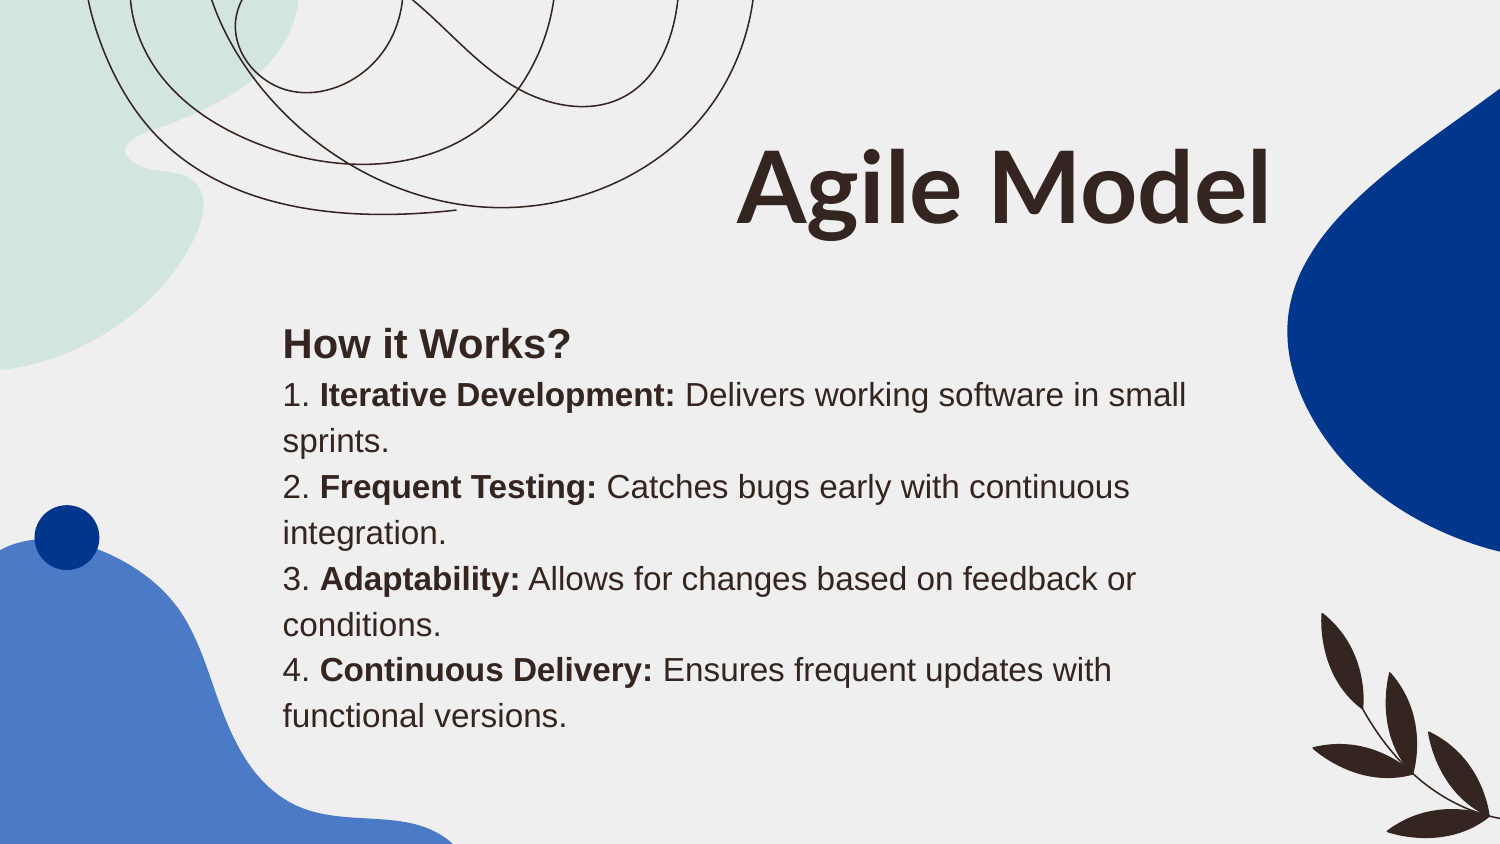

# Agile Model

How it Works?
1. Iterative Development: Delivers working software in small sprints.
2. Frequent Testing: Catches bugs early with continuous integration.
3. Adaptability: Allows for changes based on feedback or conditions.
4. Continuous Delivery: Ensures frequent updates with functional versions.